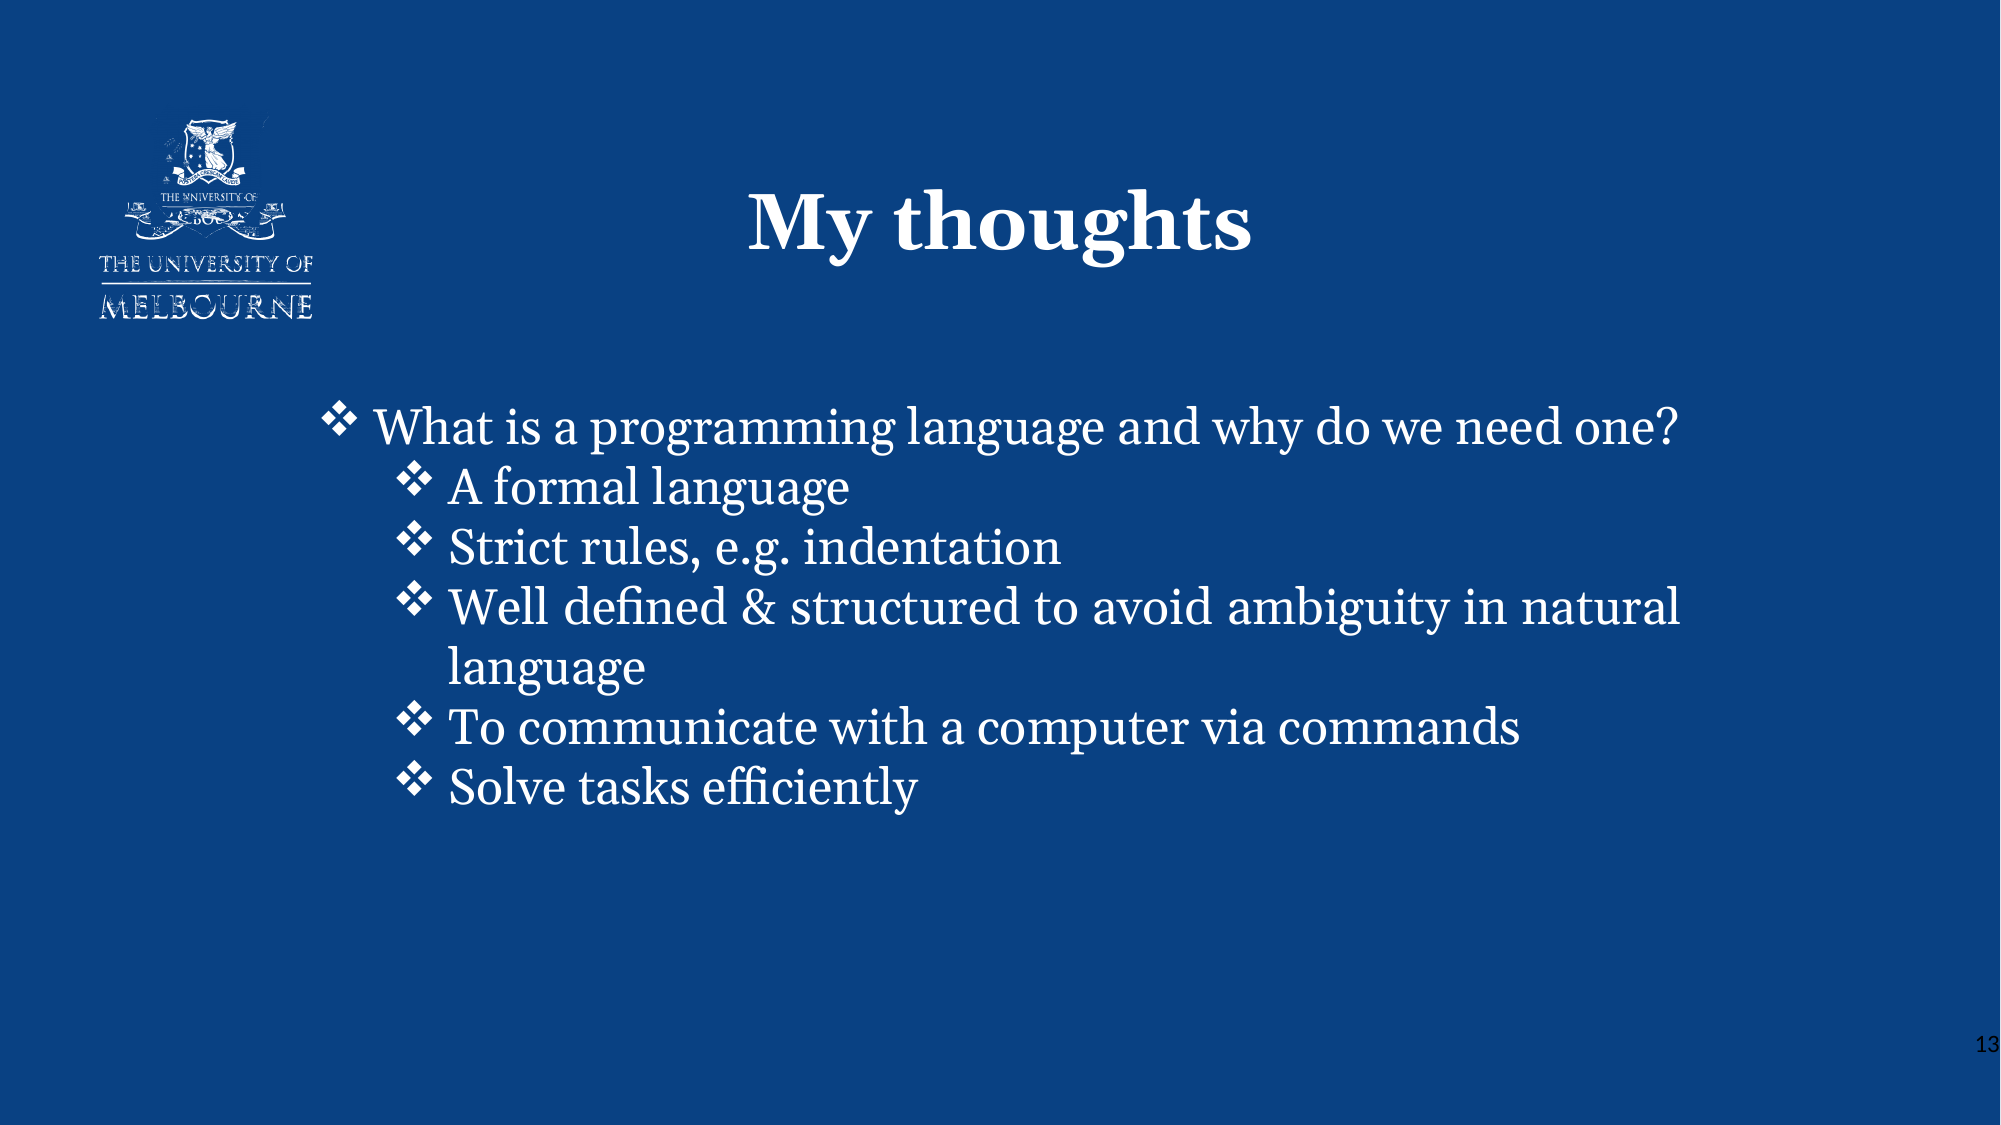

My thoughts
What is a programming language and why do we need one?
A formal language
Strict rules, e.g. indentation
Well defined & structured to avoid ambiguity in natural language
To communicate with a computer via commands
Solve tasks efficiently
13